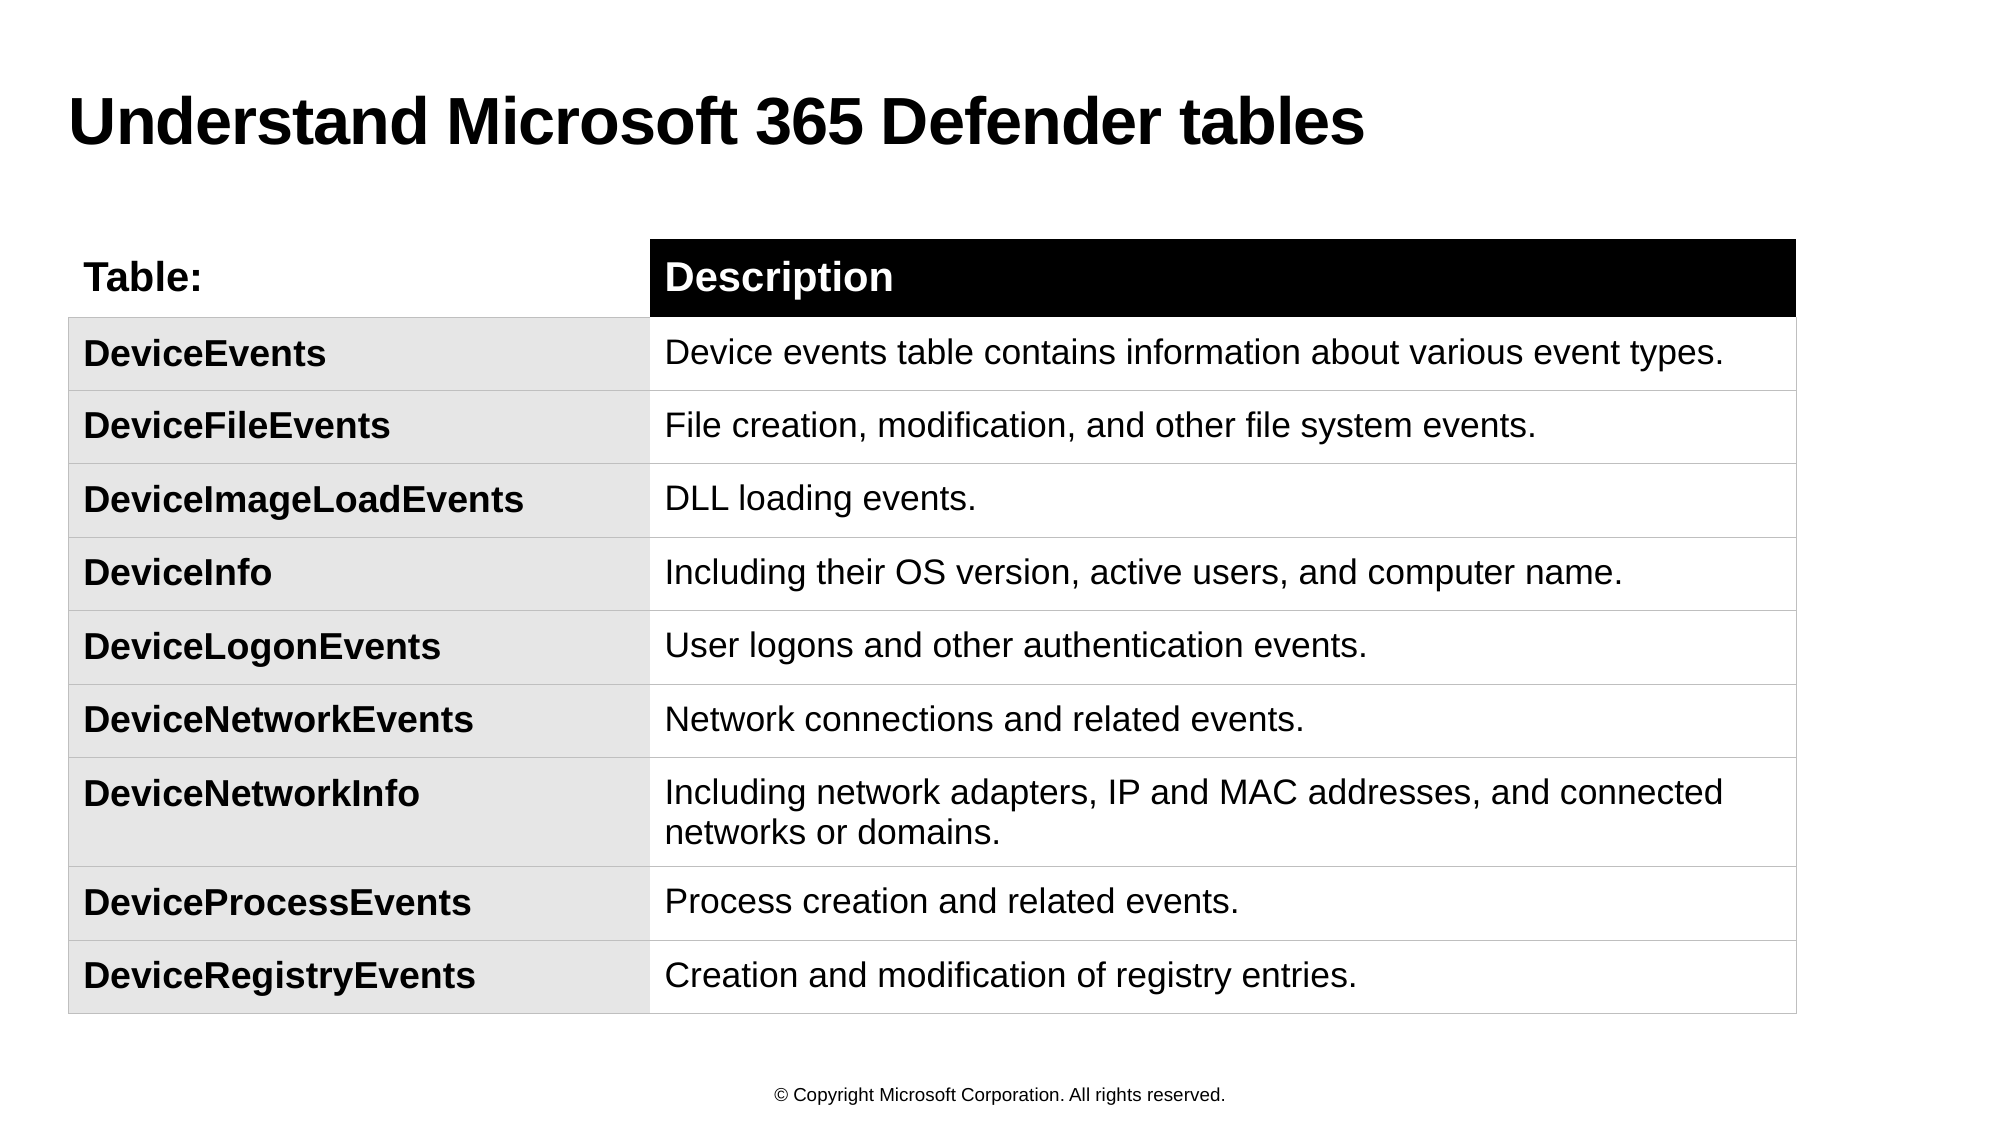

# Understand Microsoft 365 Defender tables
| Table: | Description |
| --- | --- |
| DeviceEvents | Device events table contains information about various event types. |
| DeviceFileEvents | File creation, modification, and other file system events. |
| DeviceImageLoadEvents | DLL loading events. |
| DeviceInfo | Including their OS version, active users, and computer name. |
| DeviceLogonEvents | User logons and other authentication events. |
| DeviceNetworkEvents | Network connections and related events. |
| DeviceNetworkInfo | Including network adapters, IP and MAC addresses, and connected networks or domains. |
| DeviceProcessEvents | Process creation and related events. |
| DeviceRegistryEvents | Creation and modification of registry entries. |